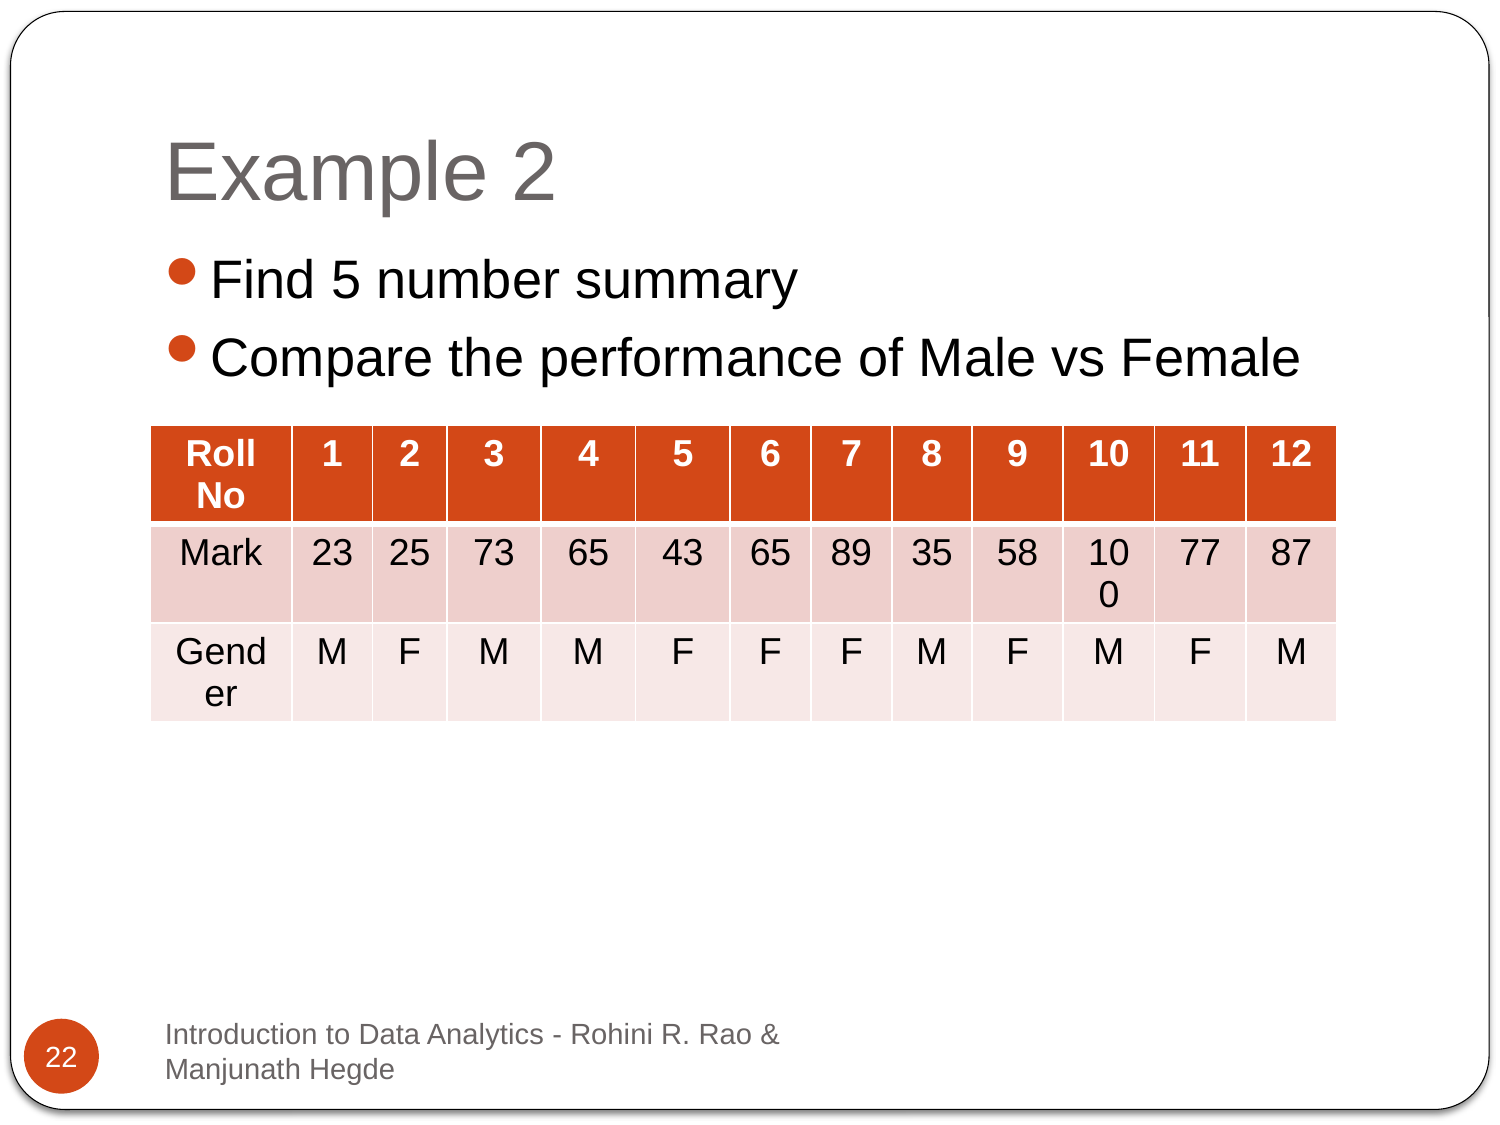

# Example 2
Find 5 number summary
Compare the performance of Male vs Female

| Roll No | 1 | 2 | 3 | 4 | 5 | 6 | 7 | 8 | 9 | 10 | 11 | 12 |
| --- | --- | --- | --- | --- | --- | --- | --- | --- | --- | --- | --- | --- |
| Mark | 23 | 25 | 73 | 65 | 43 | 65 | 89 | 35 | 58 | 100 | 77 | 87 |
| Gender | M | F | M | M | F | F | F | M | F | M | F | M |
Introduction to Data Analytics - Rohini R. Rao & Manjunath Hegde
22